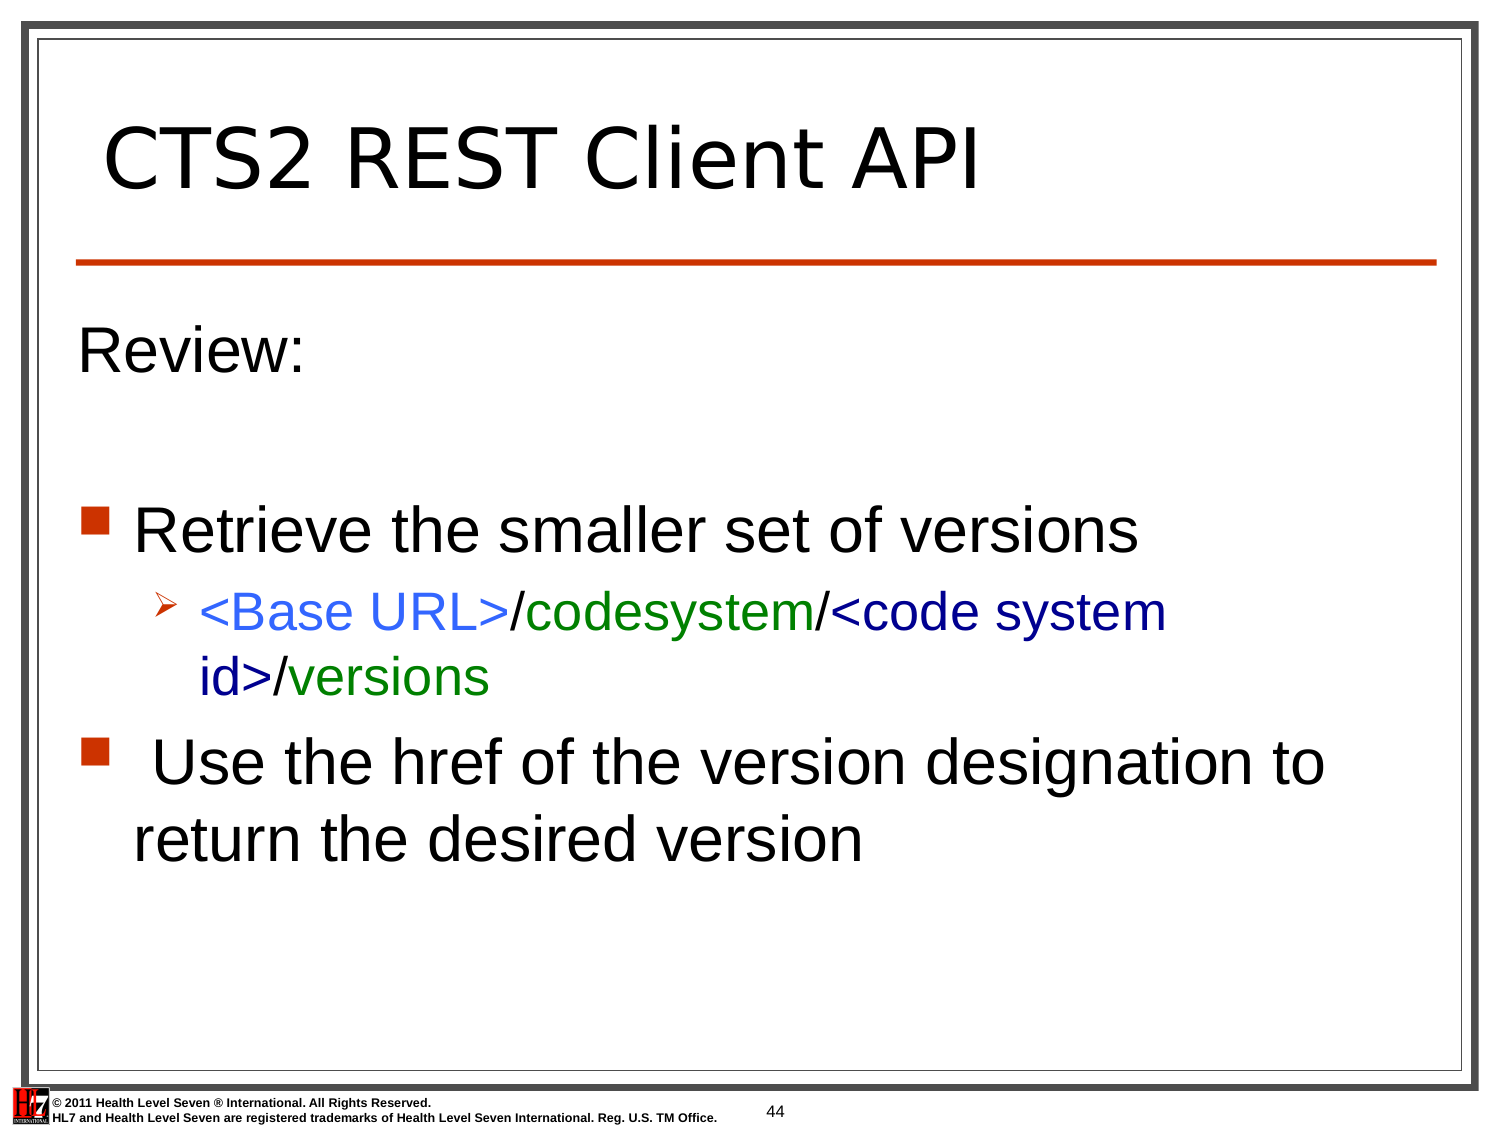

# CTS2 REST Client API
Review:

Retrieve the smaller set of versions
<Base URL>/codesystem/<code system id>/versions
 Use the href of the version designation to return the desired version

44